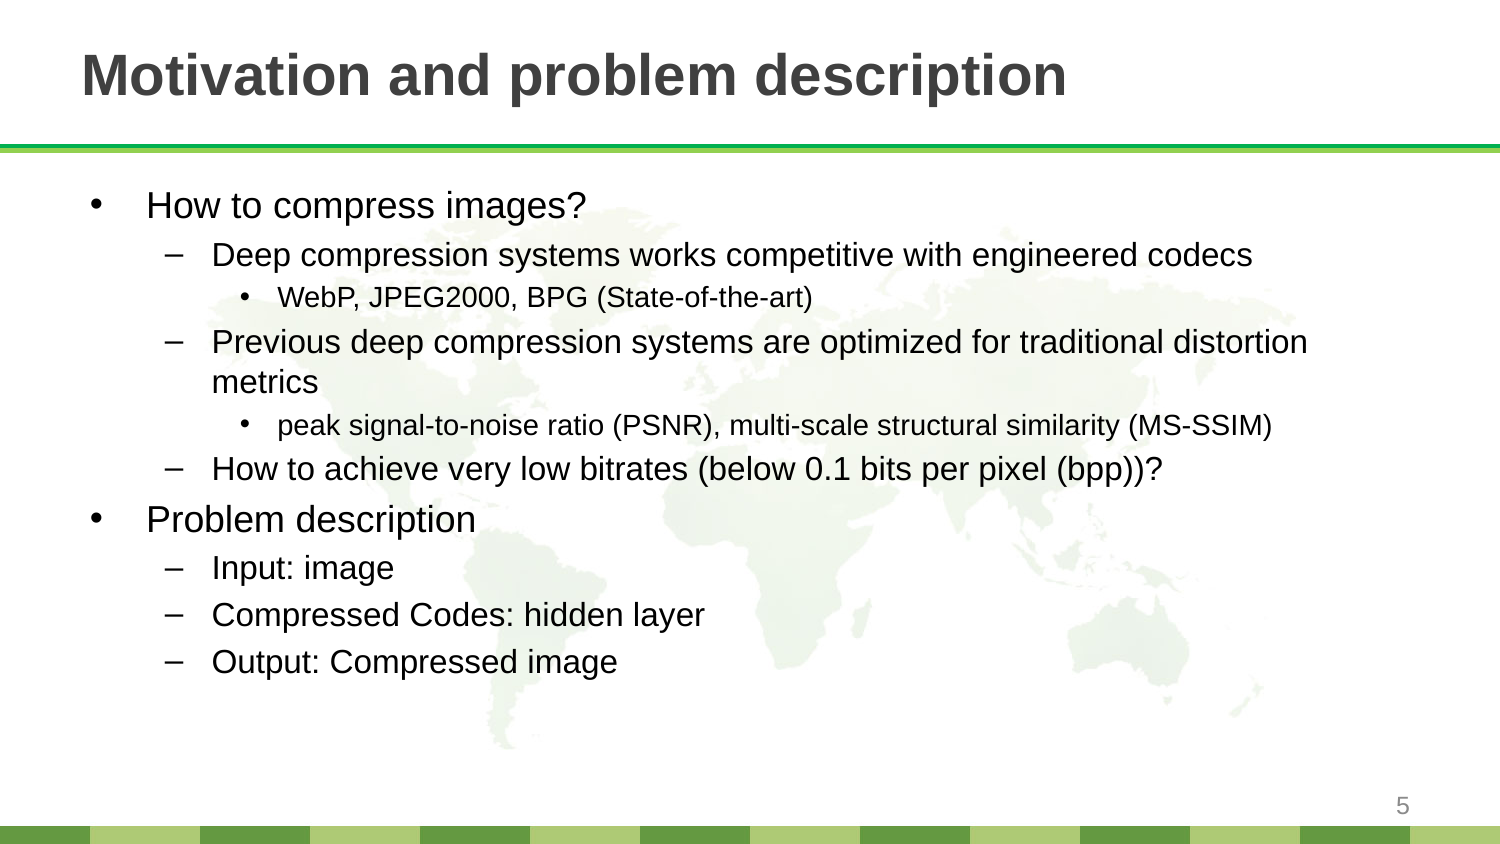

# Motivation and problem description
How to compress images?
Deep compression systems works competitive with engineered codecs
WebP, JPEG2000, BPG (State-of-the-art)
Previous deep compression systems are optimized for traditional distortion metrics
peak signal-to-noise ratio (PSNR), multi-scale structural similarity (MS-SSIM)
How to achieve very low bitrates (below 0.1 bits per pixel (bpp))?
Problem description
Input: image
Compressed Codes: hidden layer
Output: Compressed image

5